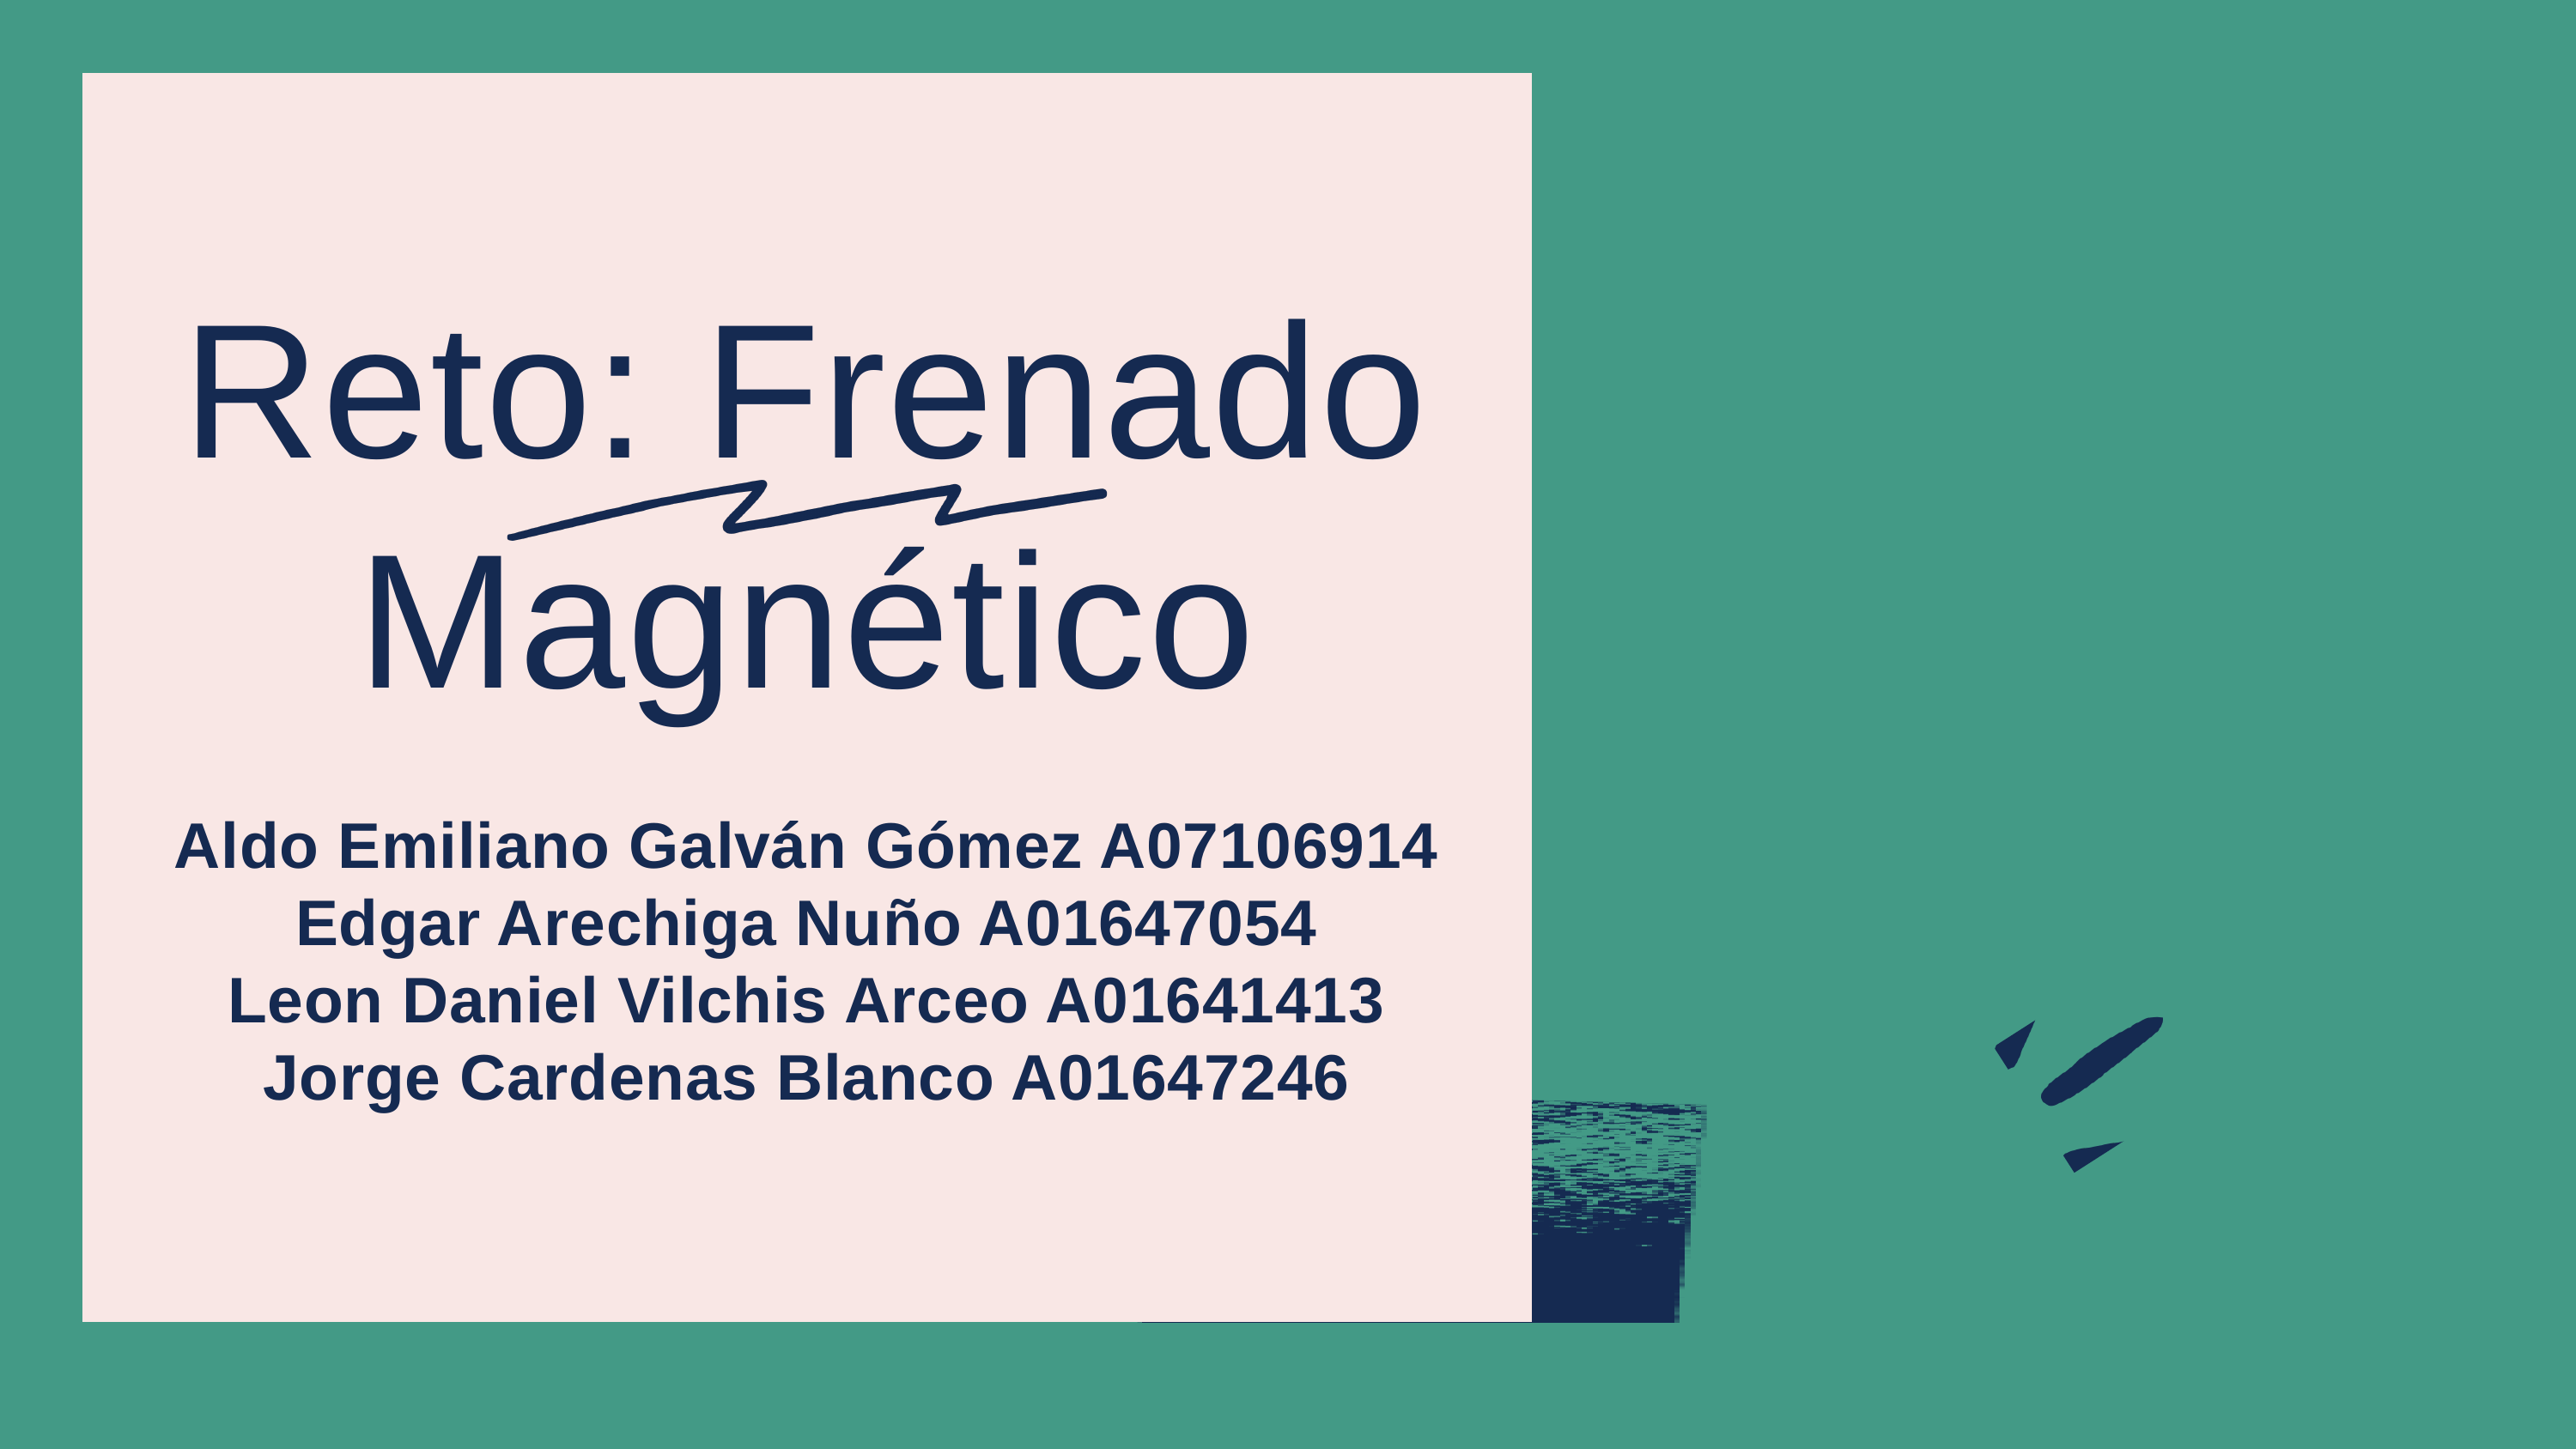

Reto: Frenado Magnético

Aldo Emiliano Galván Gómez A07106914
Edgar Arechiga Nuño A01647054
Leon Daniel Vilchis Arceo A01641413
Jorge Cardenas Blanco A01647246